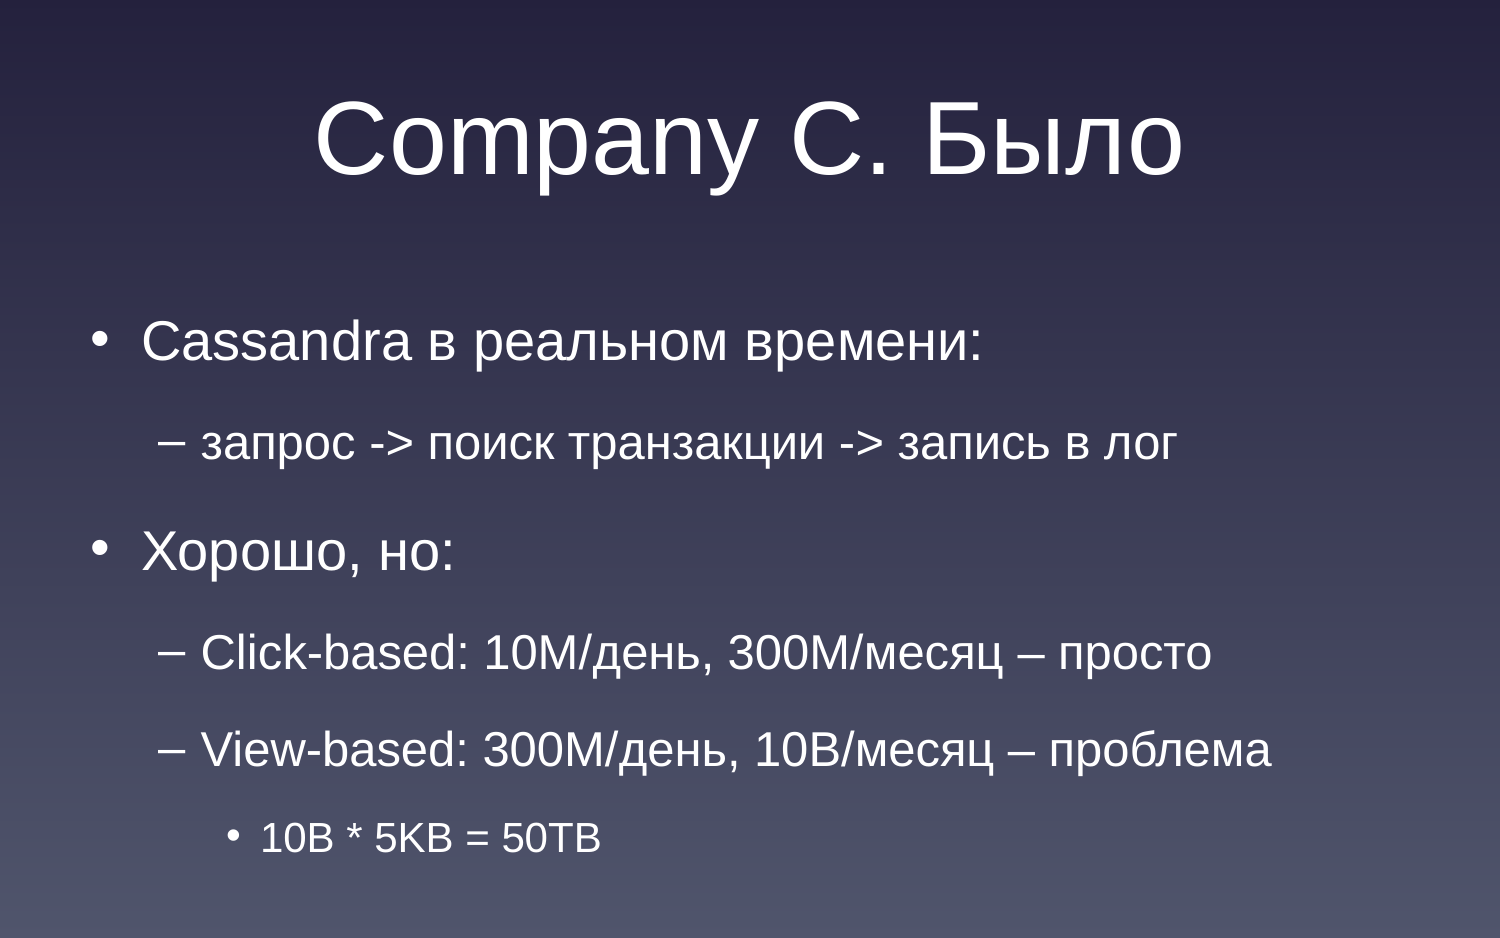

# Company С. Было
Cassandra в реальном времени:
запрос -> поиск транзакции -> запись в лог
Хорошо, но:
Click-based: 10M/день, 300M/месяц – просто
View-based: 300M/день, 10B/месяц – проблема
10B * 5KB = 50TB